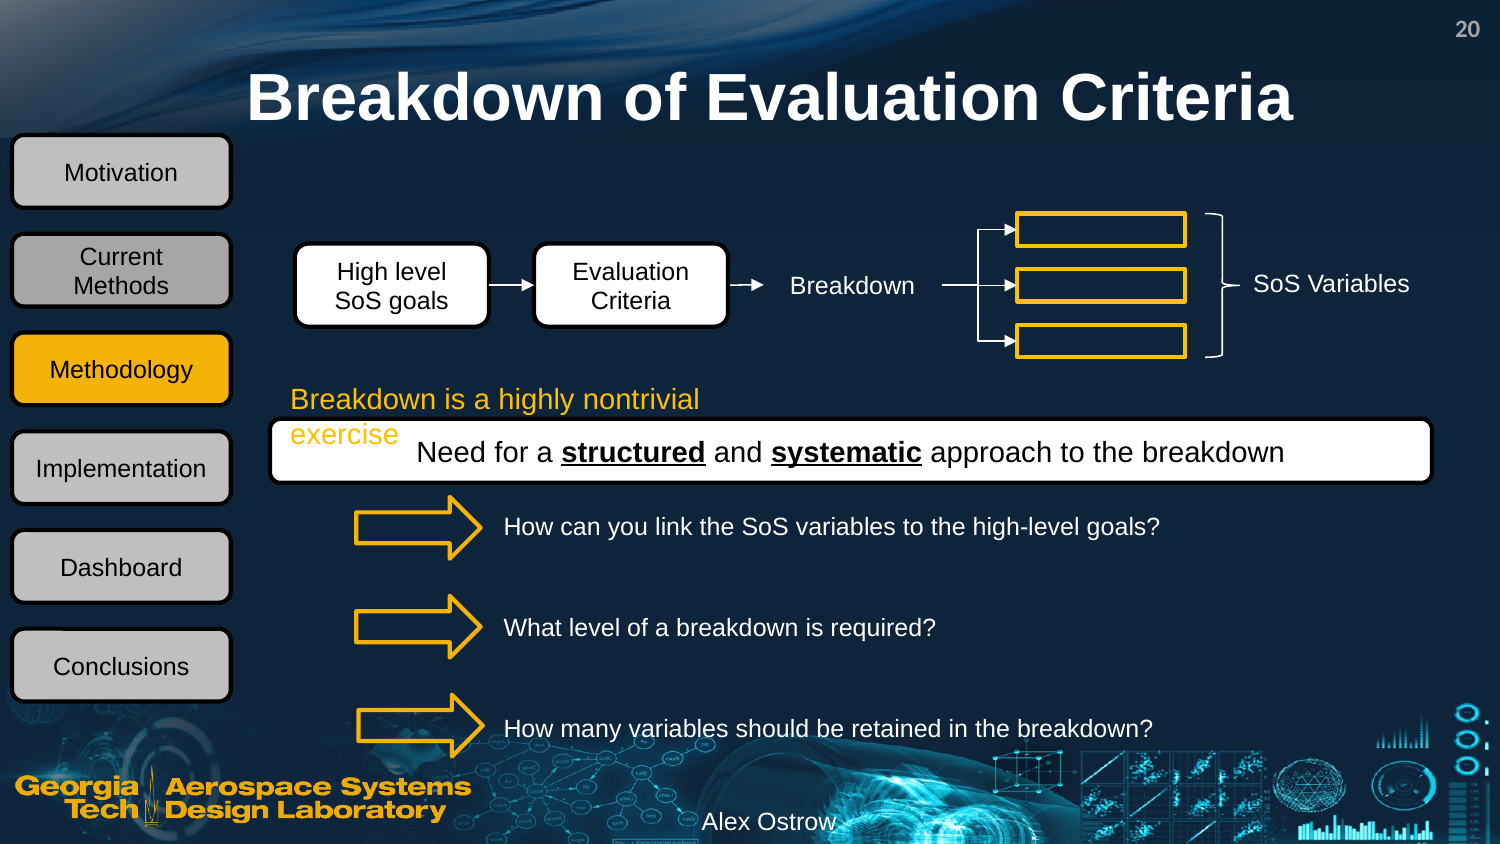

20
# Breakdown of Evaluation Criteria
Motivation

Current Methods
High level SoS goals
Evaluation Criteria
SoS Variables
Breakdown

Methodology
Breakdown is a highly nontrivial exercise
Need for a structured and systematic approach to the breakdown
Implementation

How can you link the SoS variables to the high-level goals?
Dashboard

What level of a breakdown is required?
Conclusions

How many variables should be retained in the breakdown?
Alex Ostrow